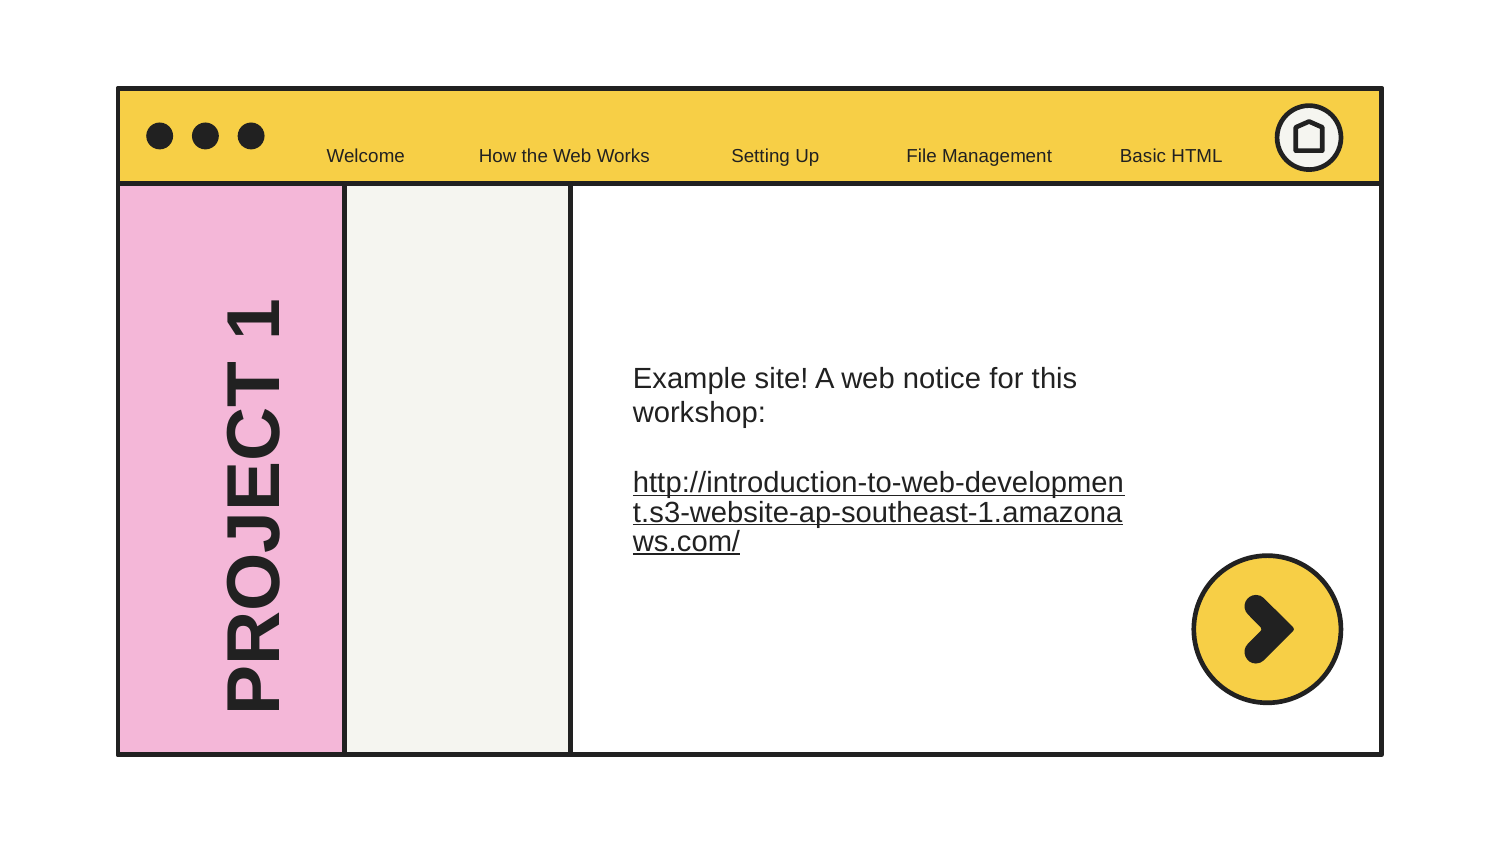

Welcome
How the Web Works
Setting Up
File Management
Basic HTML

Example site! A web notice for this workshop:

http://introduction-to-web-development.s3-website-ap-southeast-1.amazonaws.com/

# PROJECT 1